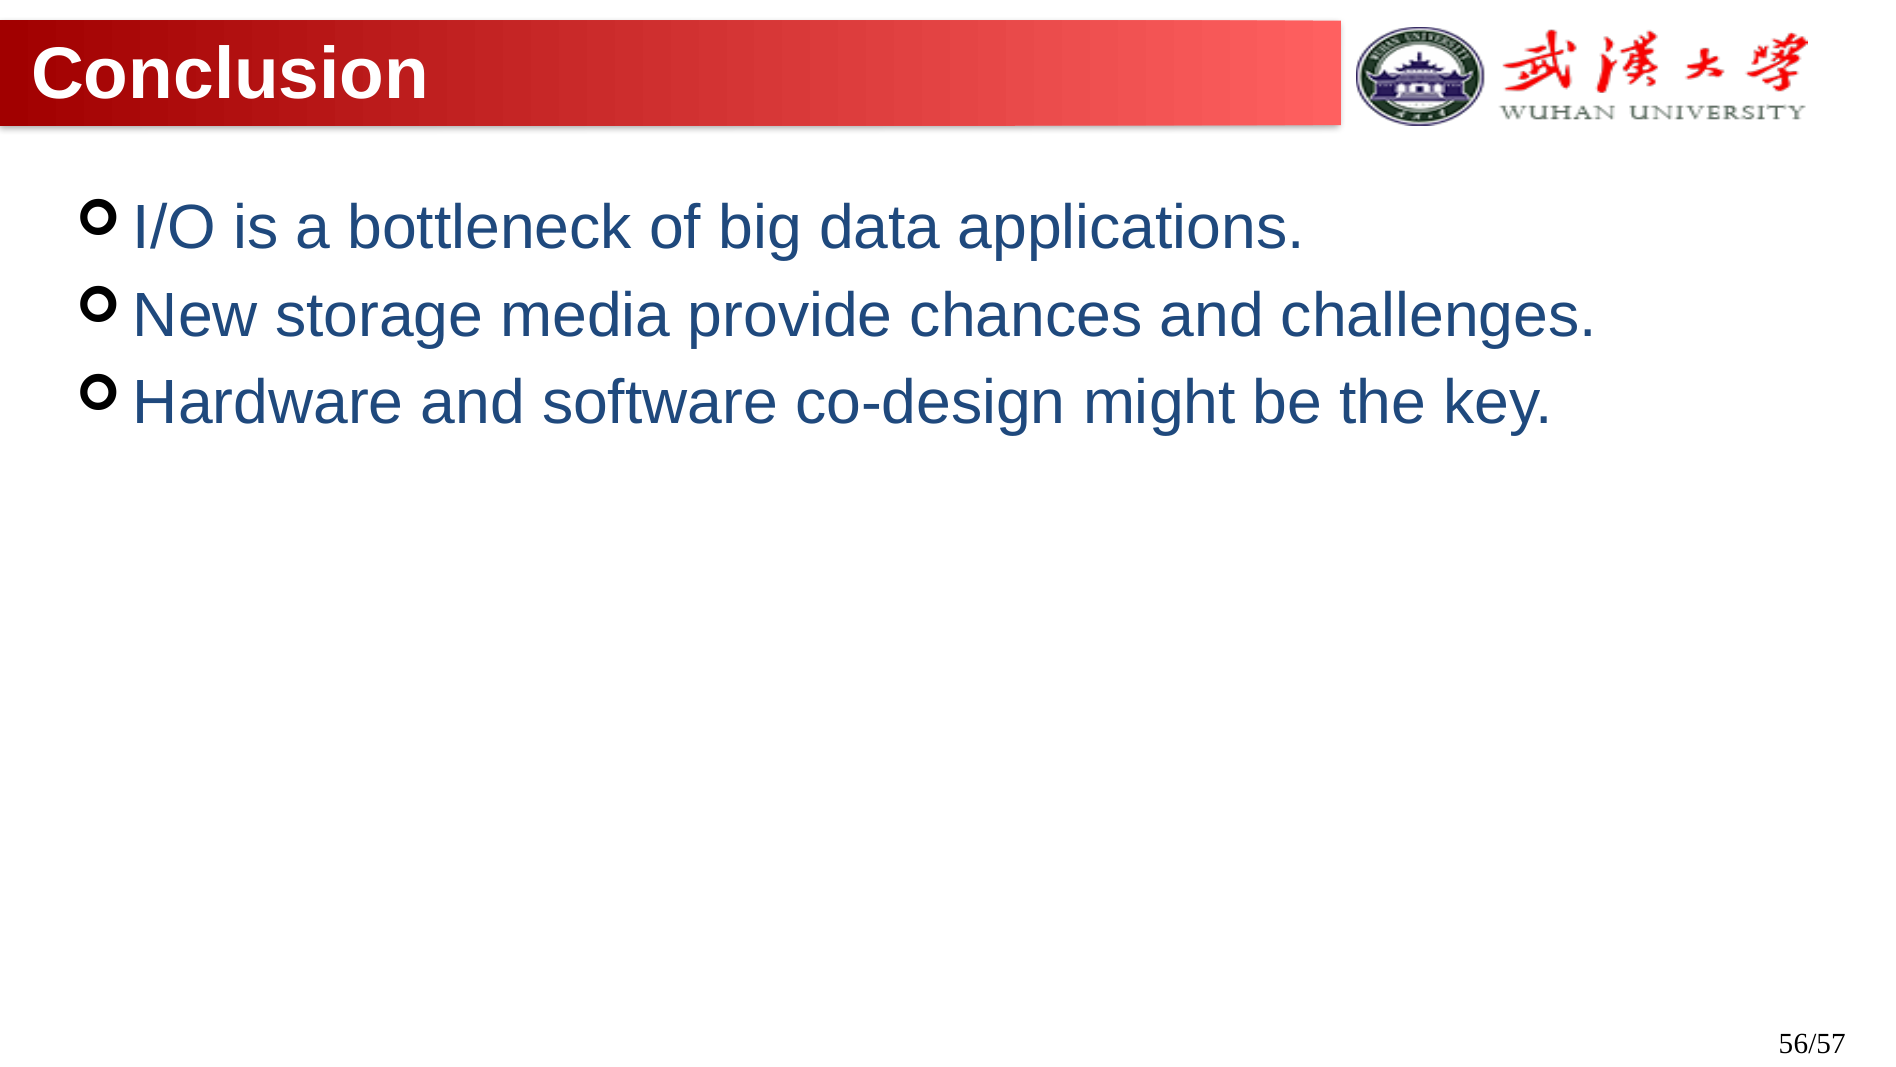

# Conclusion
I/O is a bottleneck of big data applications.
New storage media provide chances and challenges.
Hardware and software co-design might be the key.